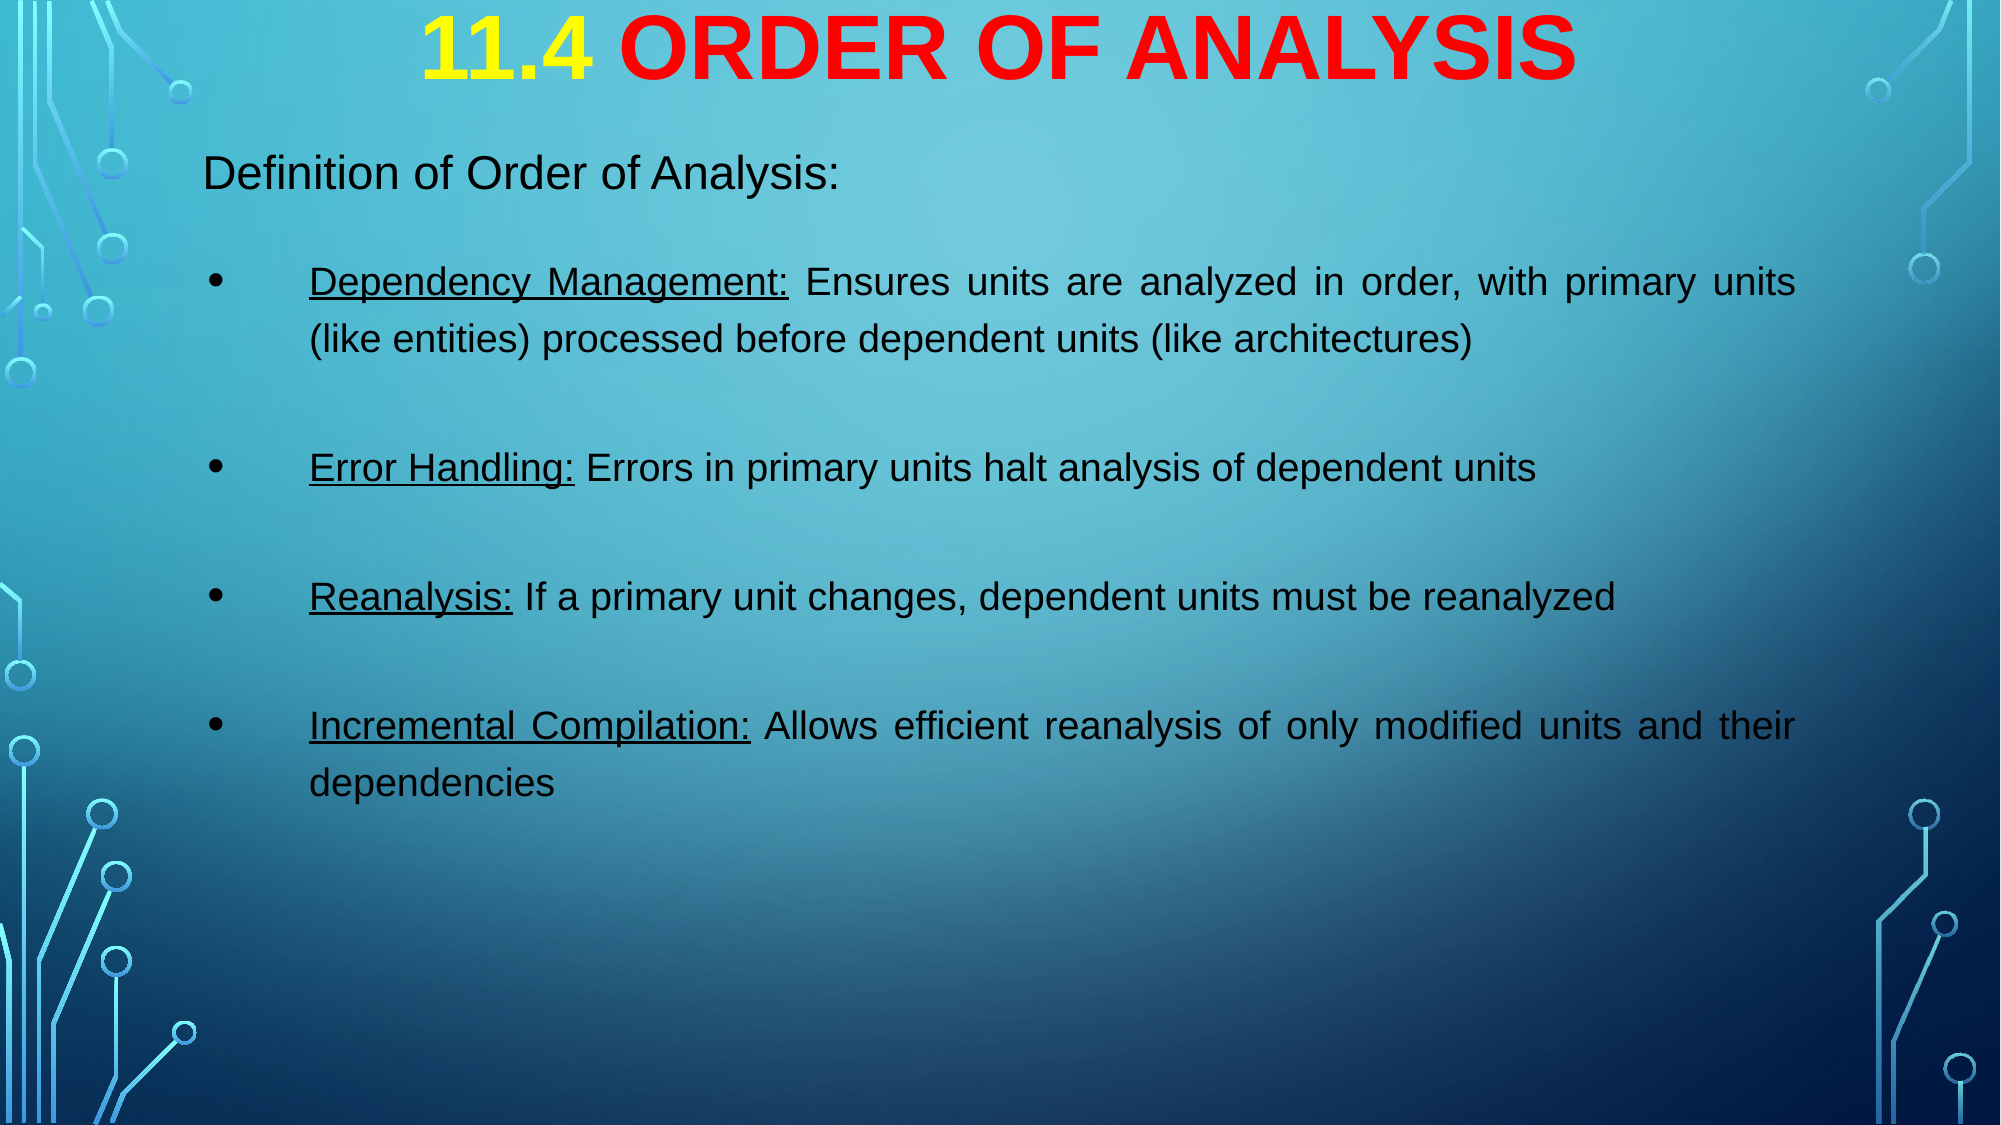

# 11.4 Order of analysıs
Definition of Order of Analysis:

Dependency Management: Ensures units are analyzed in order, with primary units (like entities) processed before dependent units (like architectures)

Error Handling: Errors in primary units halt analysis of dependent units

Reanalysis: If a primary unit changes, dependent units must be reanalyzed

Incremental Compilation: Allows efficient reanalysis of only modified units and their dependencies